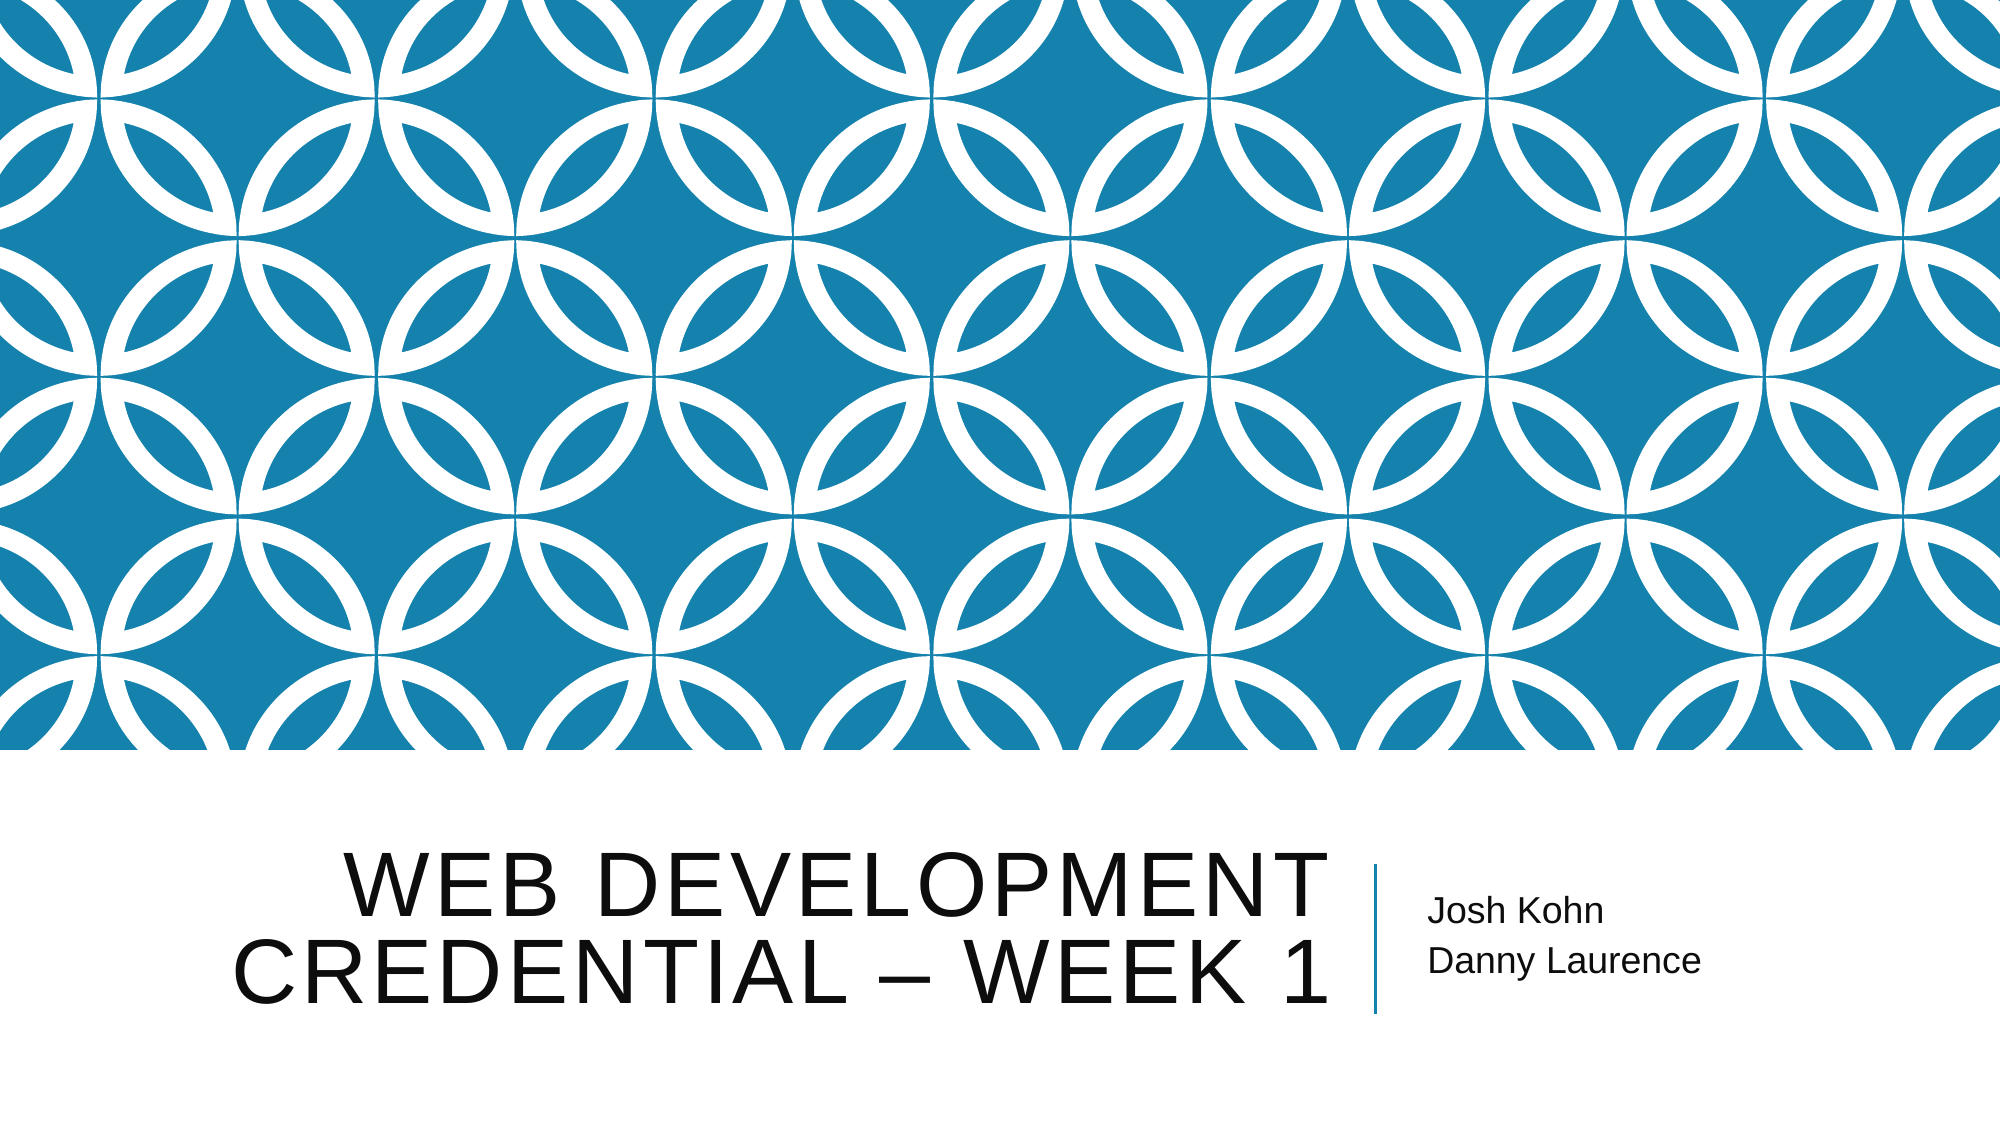

# Web Development Credential – Week 1
Josh Kohn
Danny Laurence